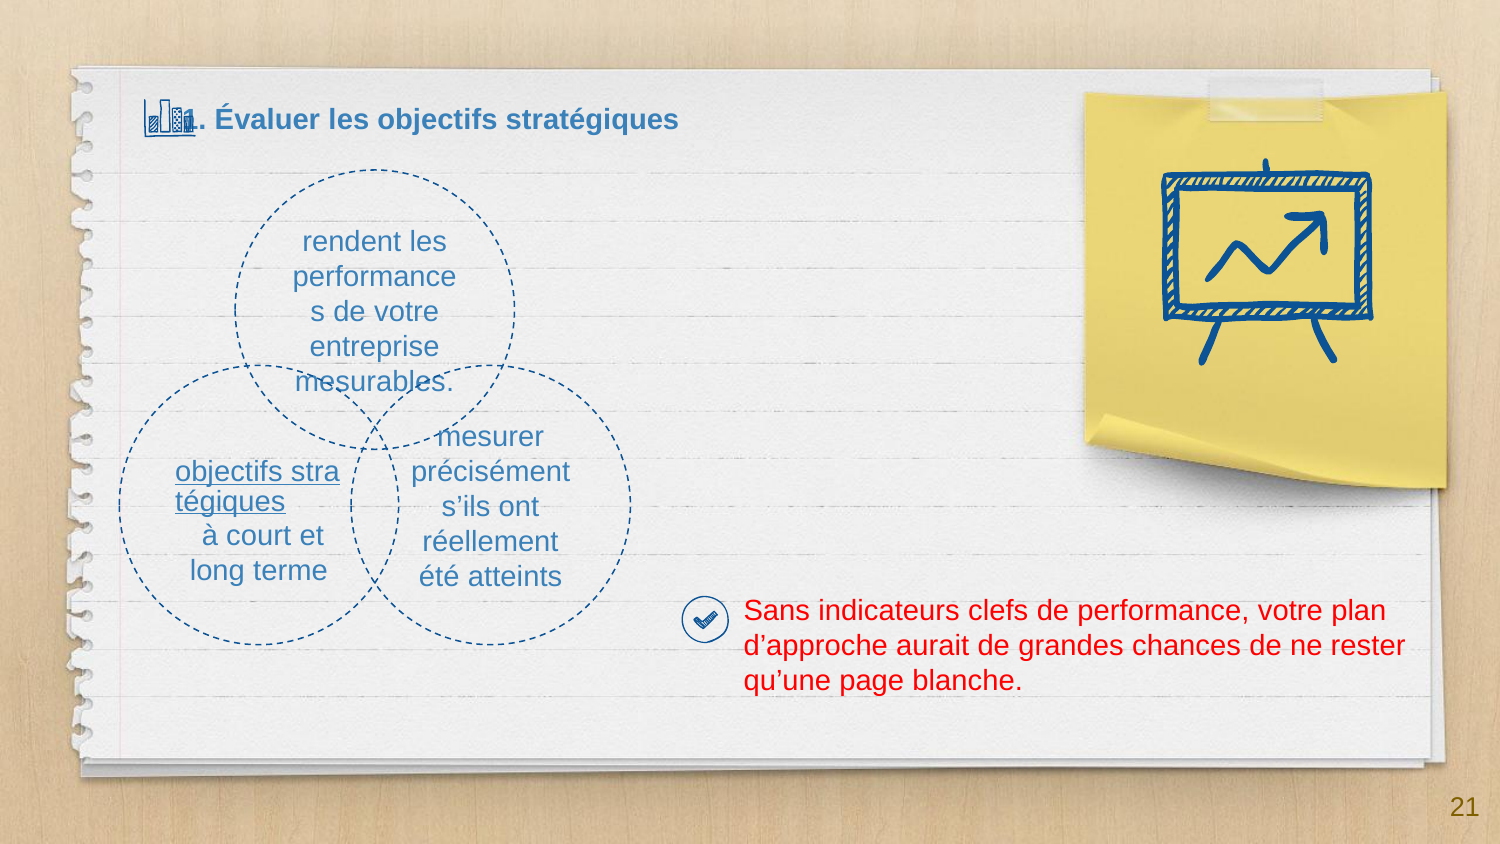

1. Évaluer les objectifs stratégiques

rendent les performances de votre entreprise mesurables.
objectifs stratégiques à court et long terme
mesurer précisément s’ils ont réellement été atteints
Sans indicateurs clefs de performance, votre plan d’approche aurait de grandes chances de ne rester qu’une page blanche.

21